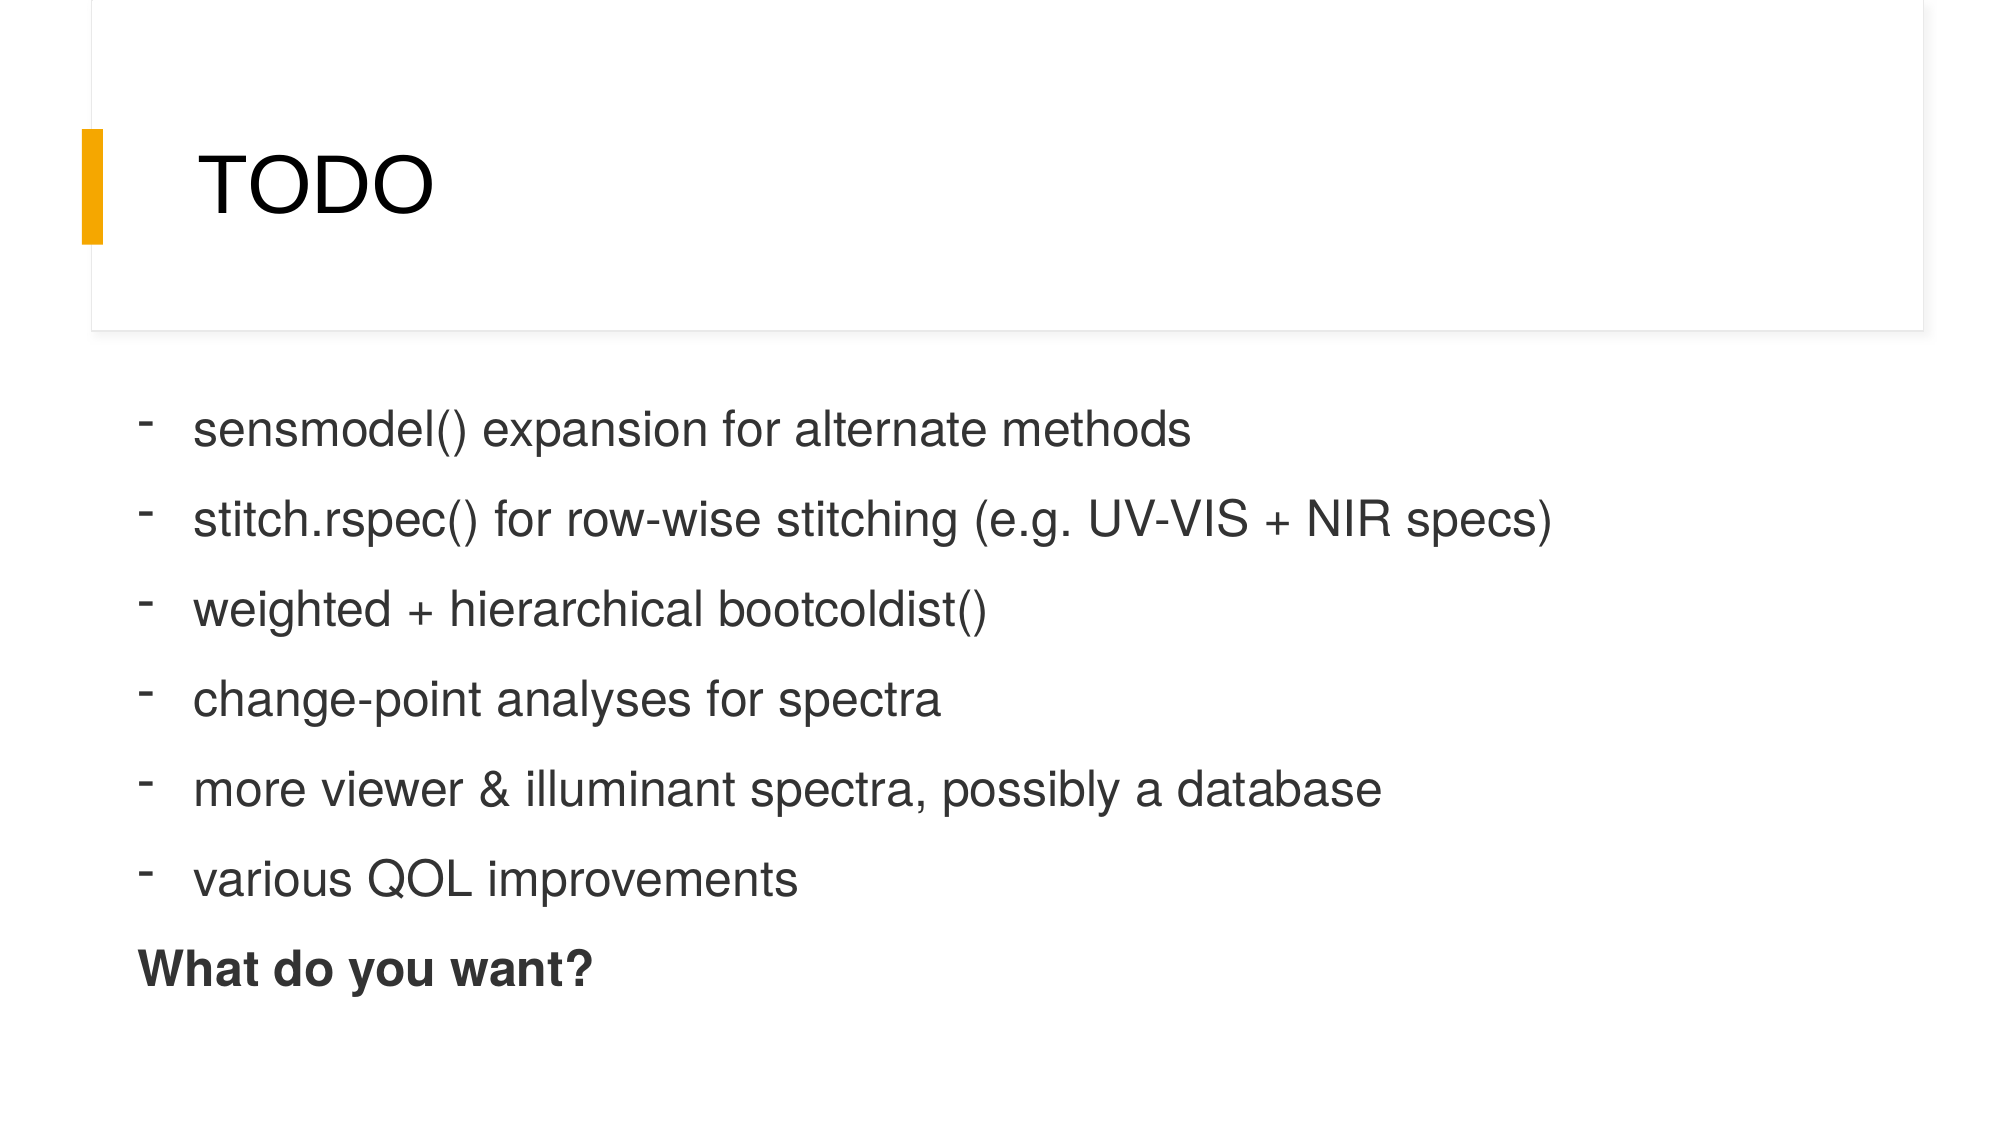

# TODO
sensmodel() expansion for alternate methods
stitch.rspec() for row-wise stitching (e.g. UV-VIS + NIR specs)
weighted + hierarchical bootcoldist()
change-point analyses for spectra
more viewer & illuminant spectra, possibly a database
various QOL improvements
What do you want?